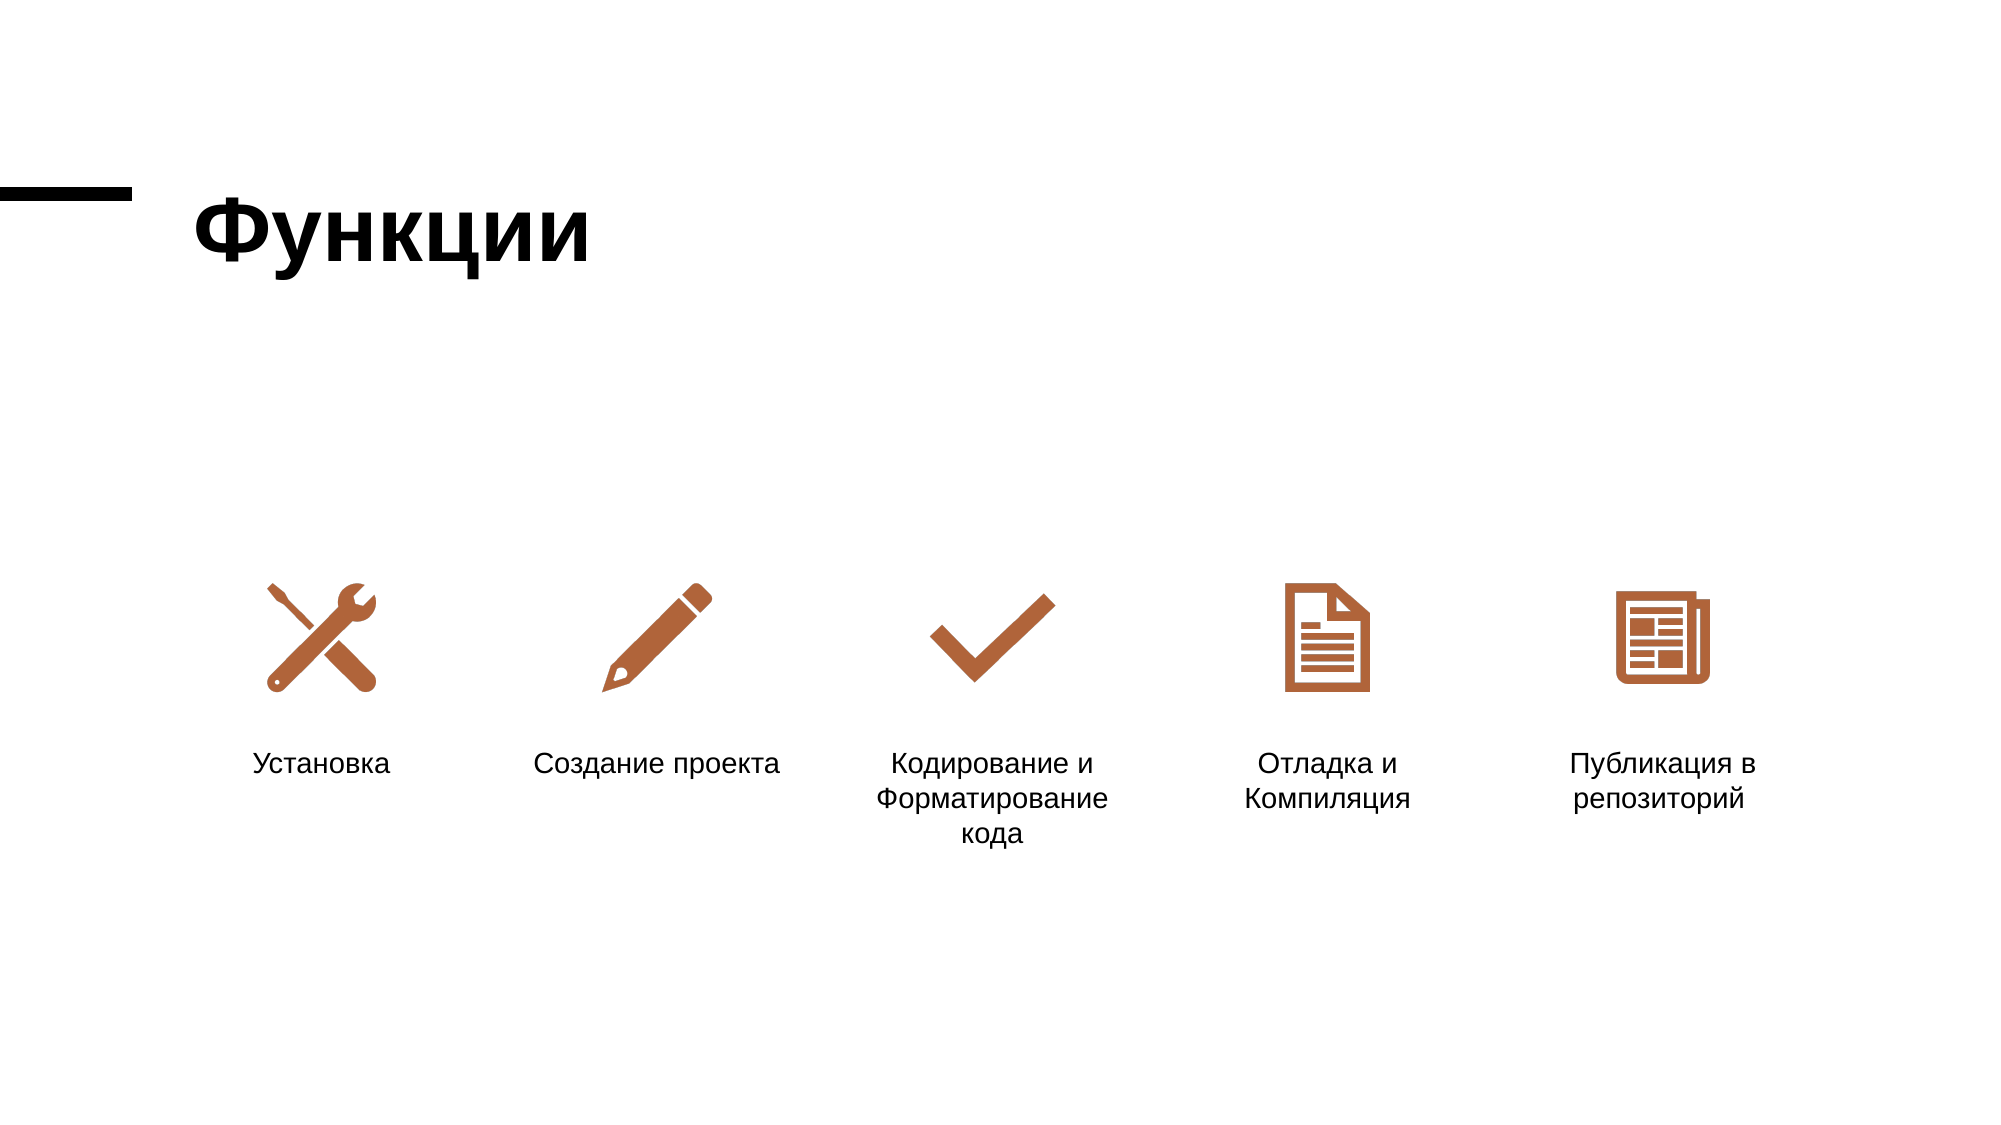

# Функции
Установка
Создание проекта
Кодирование и Форматирование кода
Отладка и Компиляция
Публикация в репозиторий